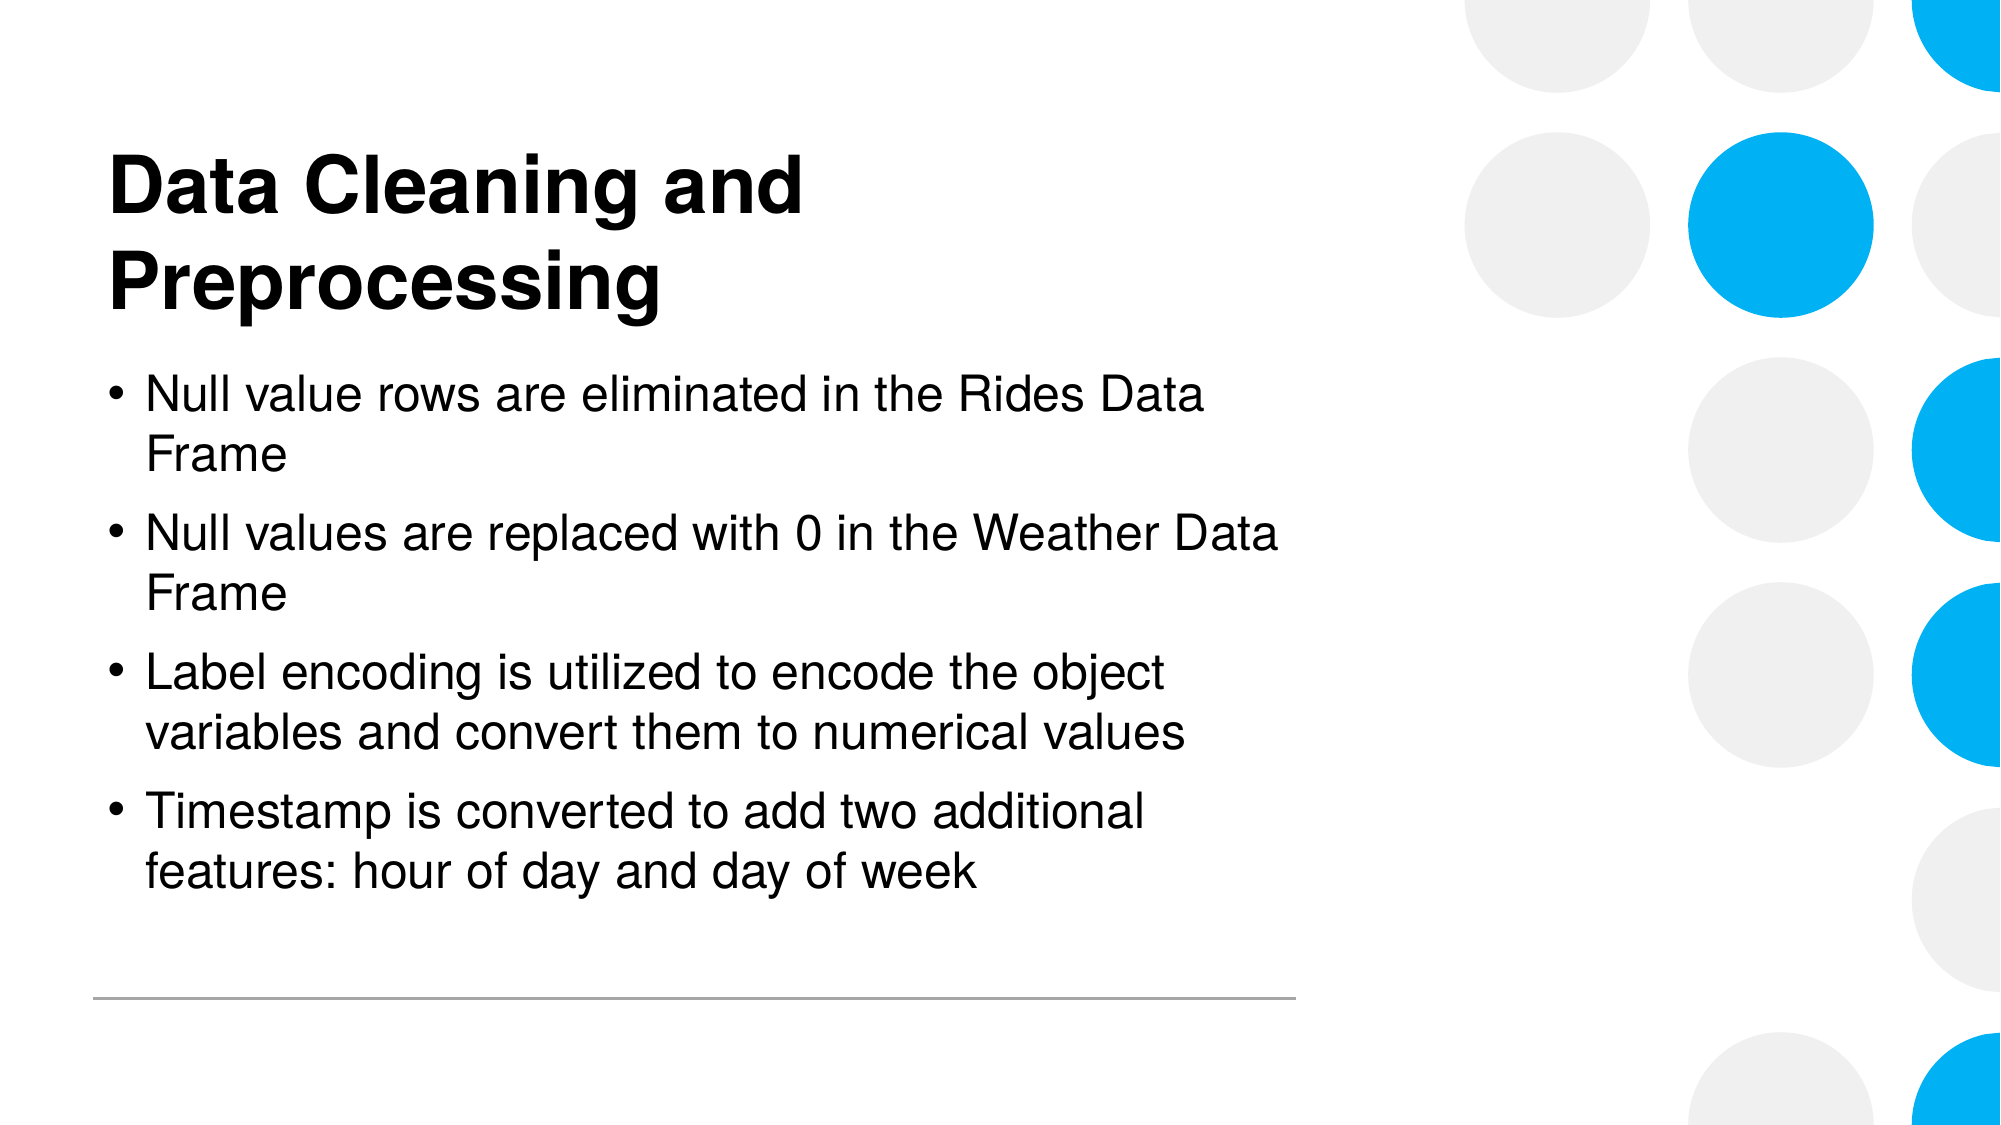

# Data Cleaning and Preprocessing
Null value rows are eliminated in the Rides Data Frame
Null values are replaced with 0 in the Weather Data Frame
Label encoding is utilized to encode the object variables and convert them to numerical values
Timestamp is converted to add two additional features: hour of day and day of week